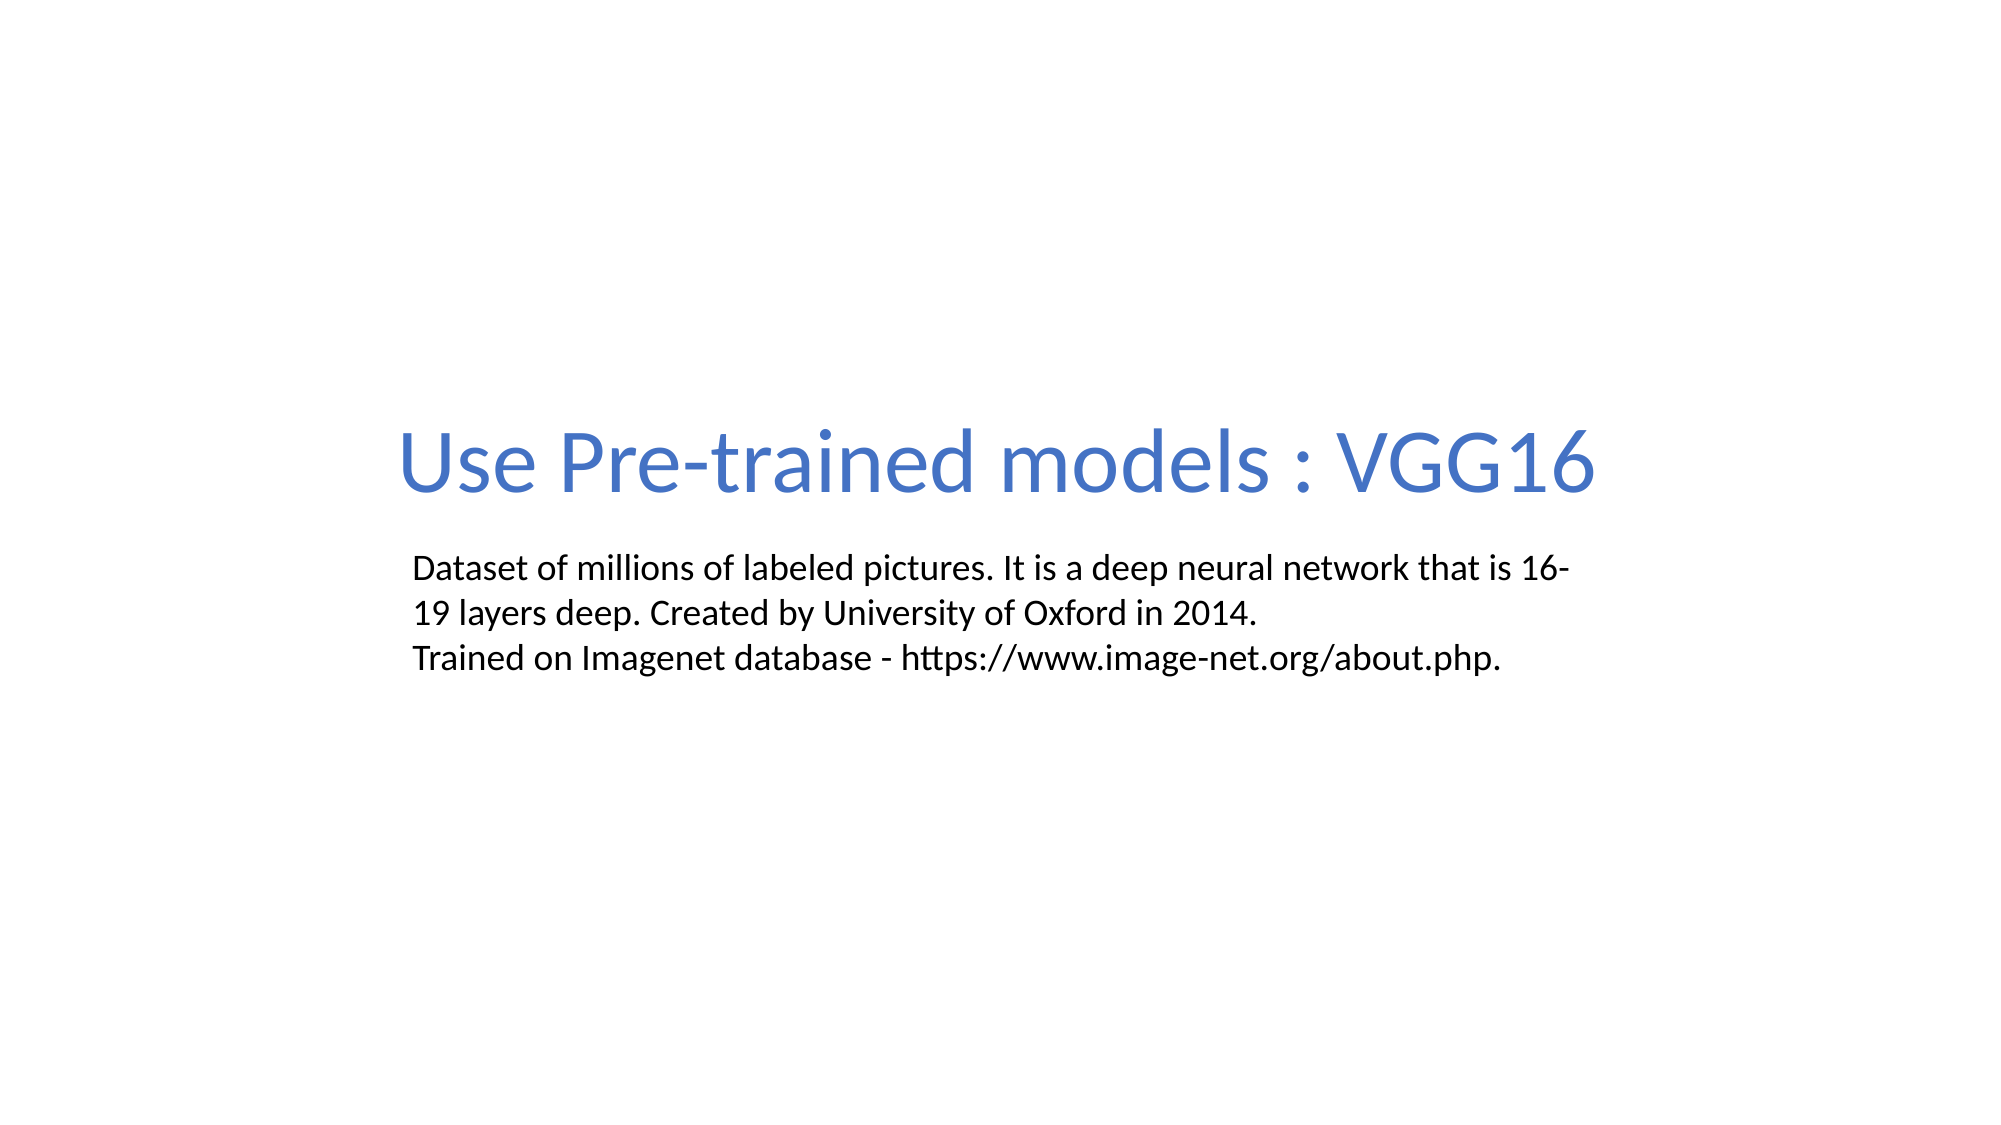

# Use Pre-trained models : VGG16
Dataset of millions of labeled pictures. It is a deep neural network that is 16-19 layers deep. Created by University of Oxford in 2014.
Trained on Imagenet database - https://www.image-net.org/about.php.